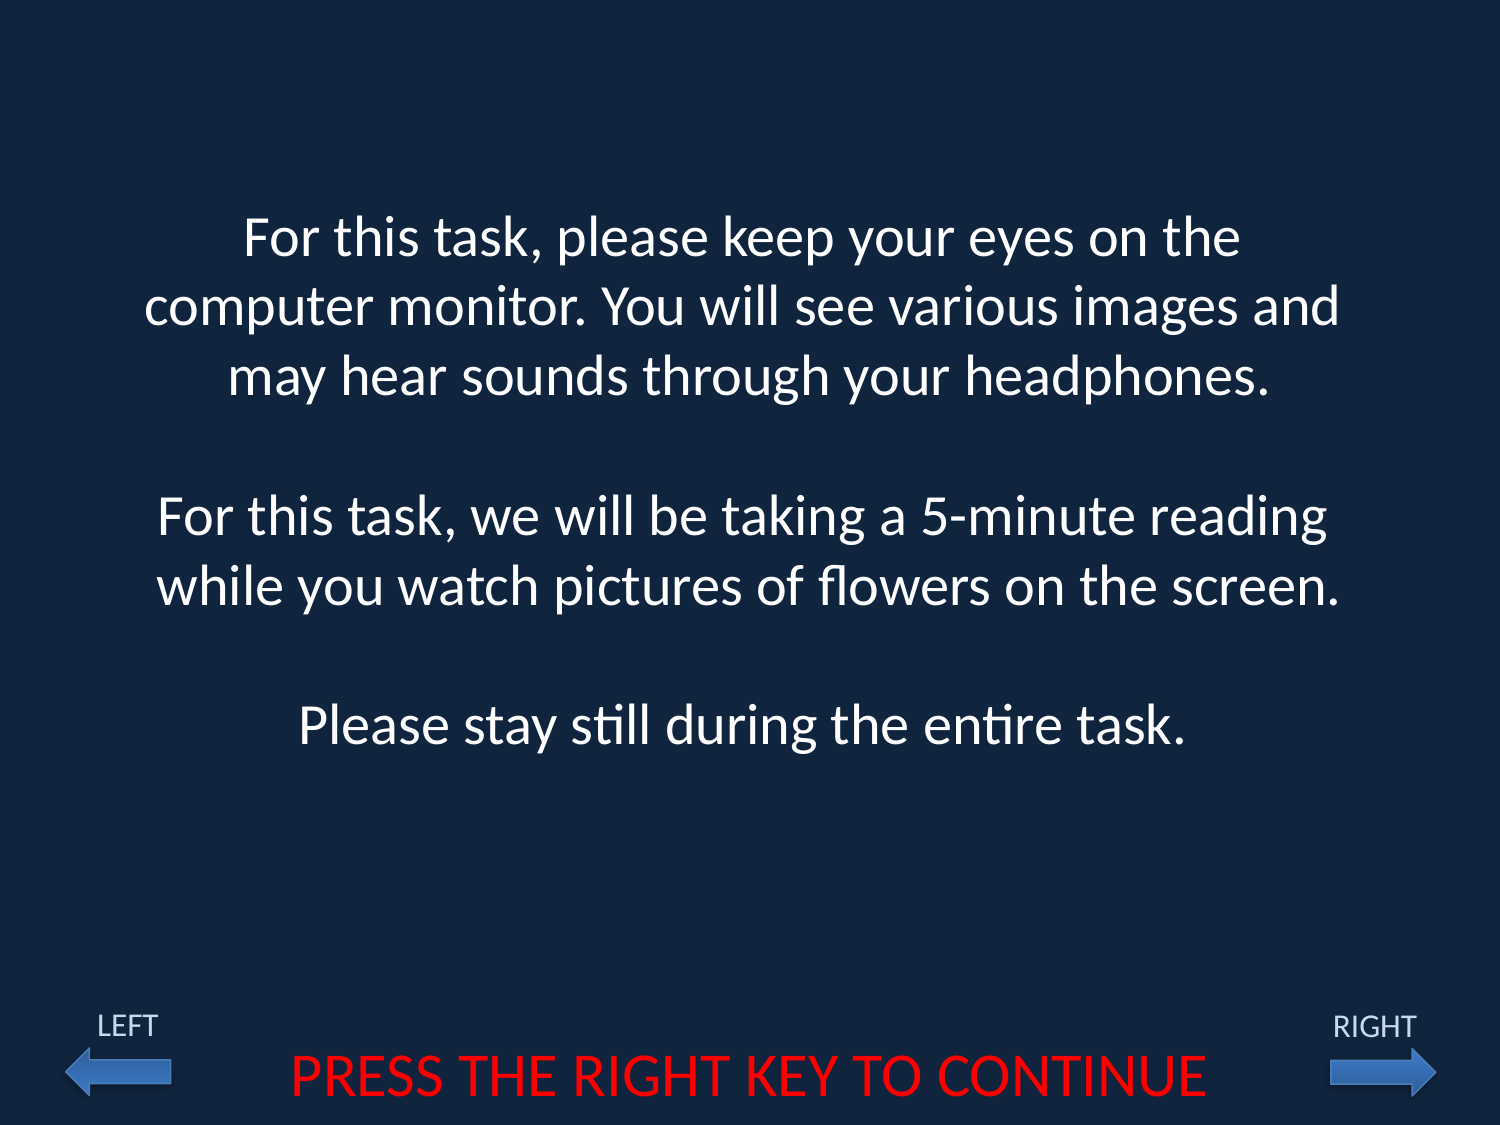

For this task, please keep your eyes on the
computer monitor. You will see various images and
may hear sounds through your headphones.

For this task, we will be taking a 5-minute reading
while you watch pictures of flowers on the screen.

Please stay still during the entire task.
LEFT
RIGHT
PRESS THE RIGHT KEY TO CONTINUE